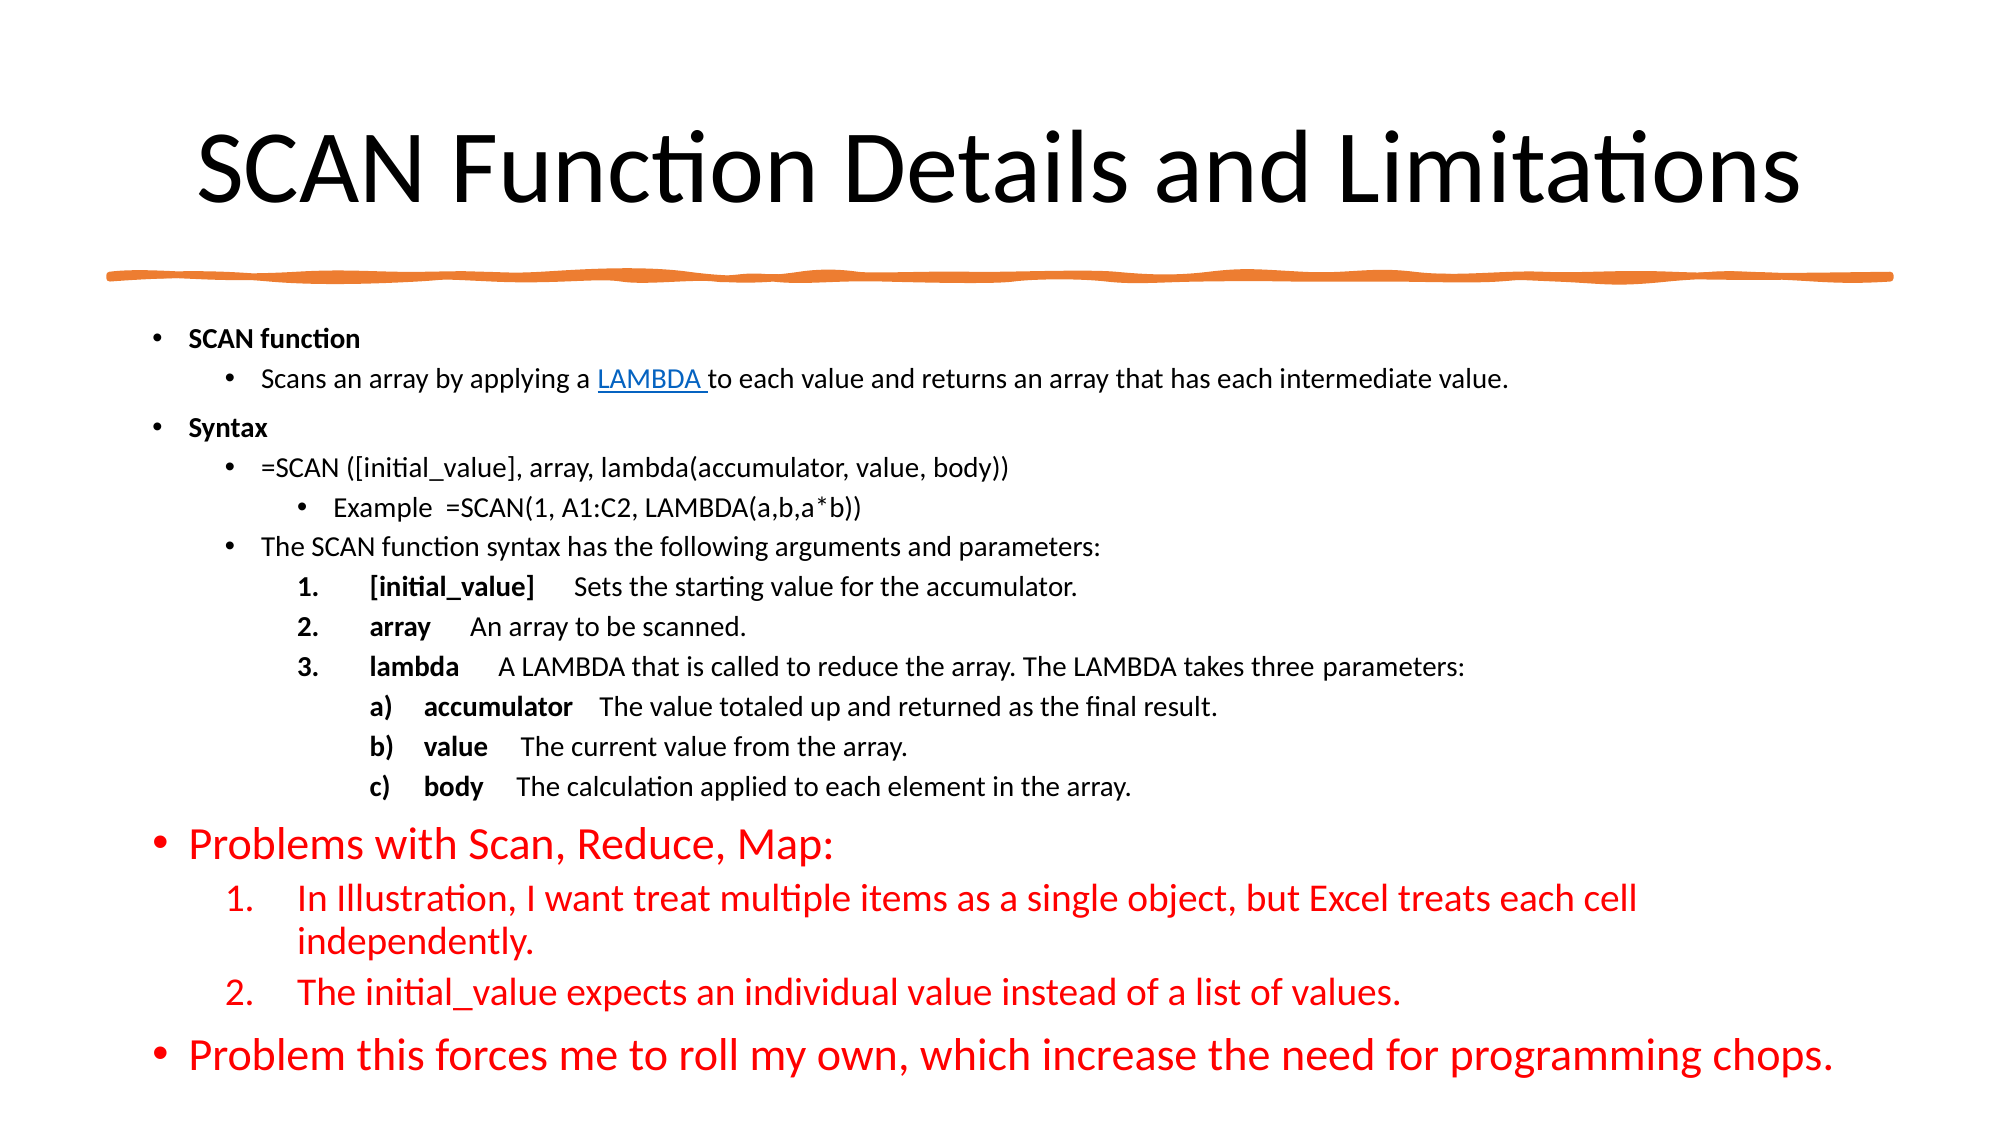

# SCAN Function Details and Limitations

SCAN function
Scans an array by applying a LAMBDA to each value and returns an array that has each intermediate value.
Syntax
=SCAN ([initial_value], array, lambda(accumulator, value, body))
Example  =SCAN(1, A1:C2, LAMBDA(a,b,a*b))
The SCAN function syntax has the following arguments and parameters:
[initial_value]      Sets the starting value for the accumulator.
array      An array to be scanned.
lambda      A LAMBDA that is called to reduce the array. The LAMBDA takes three parameters:
accumulator    The value totaled up and returned as the final result.
value     The current value from the array.
body     The calculation applied to each element in the array.
Problems with Scan, Reduce, Map:
In Illustration, I want treat multiple items as a single object, but Excel treats each cell independently.
The initial_value expects an individual value instead of a list of values.
Problem this forces me to roll my own, which increase the need for programming chops.